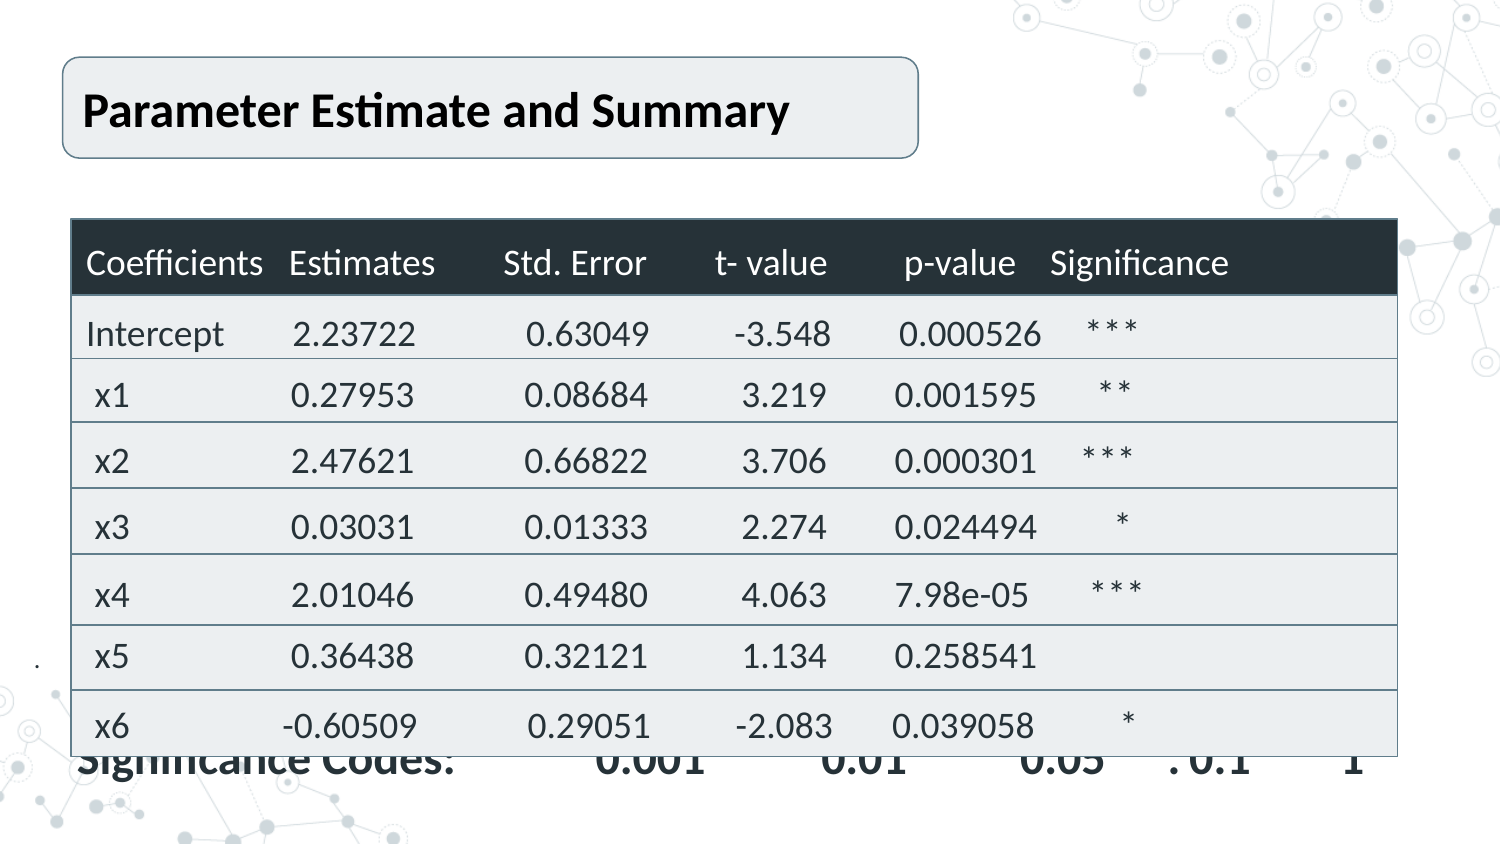

Parameter Estimate and Summary

.

    Significance Codes:  ‘***’  0.001    ‘**’0.01      ‘*’0.05     ‘.’0.1     ‘ ’1
Coefficients   Estimates        Std. Error        t- value         p-value    Significance
Intercept        2.23722             0.63049          -3.548        0.000526     ***
 x1                   0.27953             0.08684           3.219        0.001595       **
 x2                   2.47621             0.66822           3.706        0.000301     ***
 x3                   0.03031             0.01333           2.274        0.024494         *
 x4                   2.01046             0.49480           4.063        7.98e-05       ***
 x5                   0.36438             0.32121           1.134        0.258541
 x6                  -0.60509             0.29051          -2.083       0.039058          *